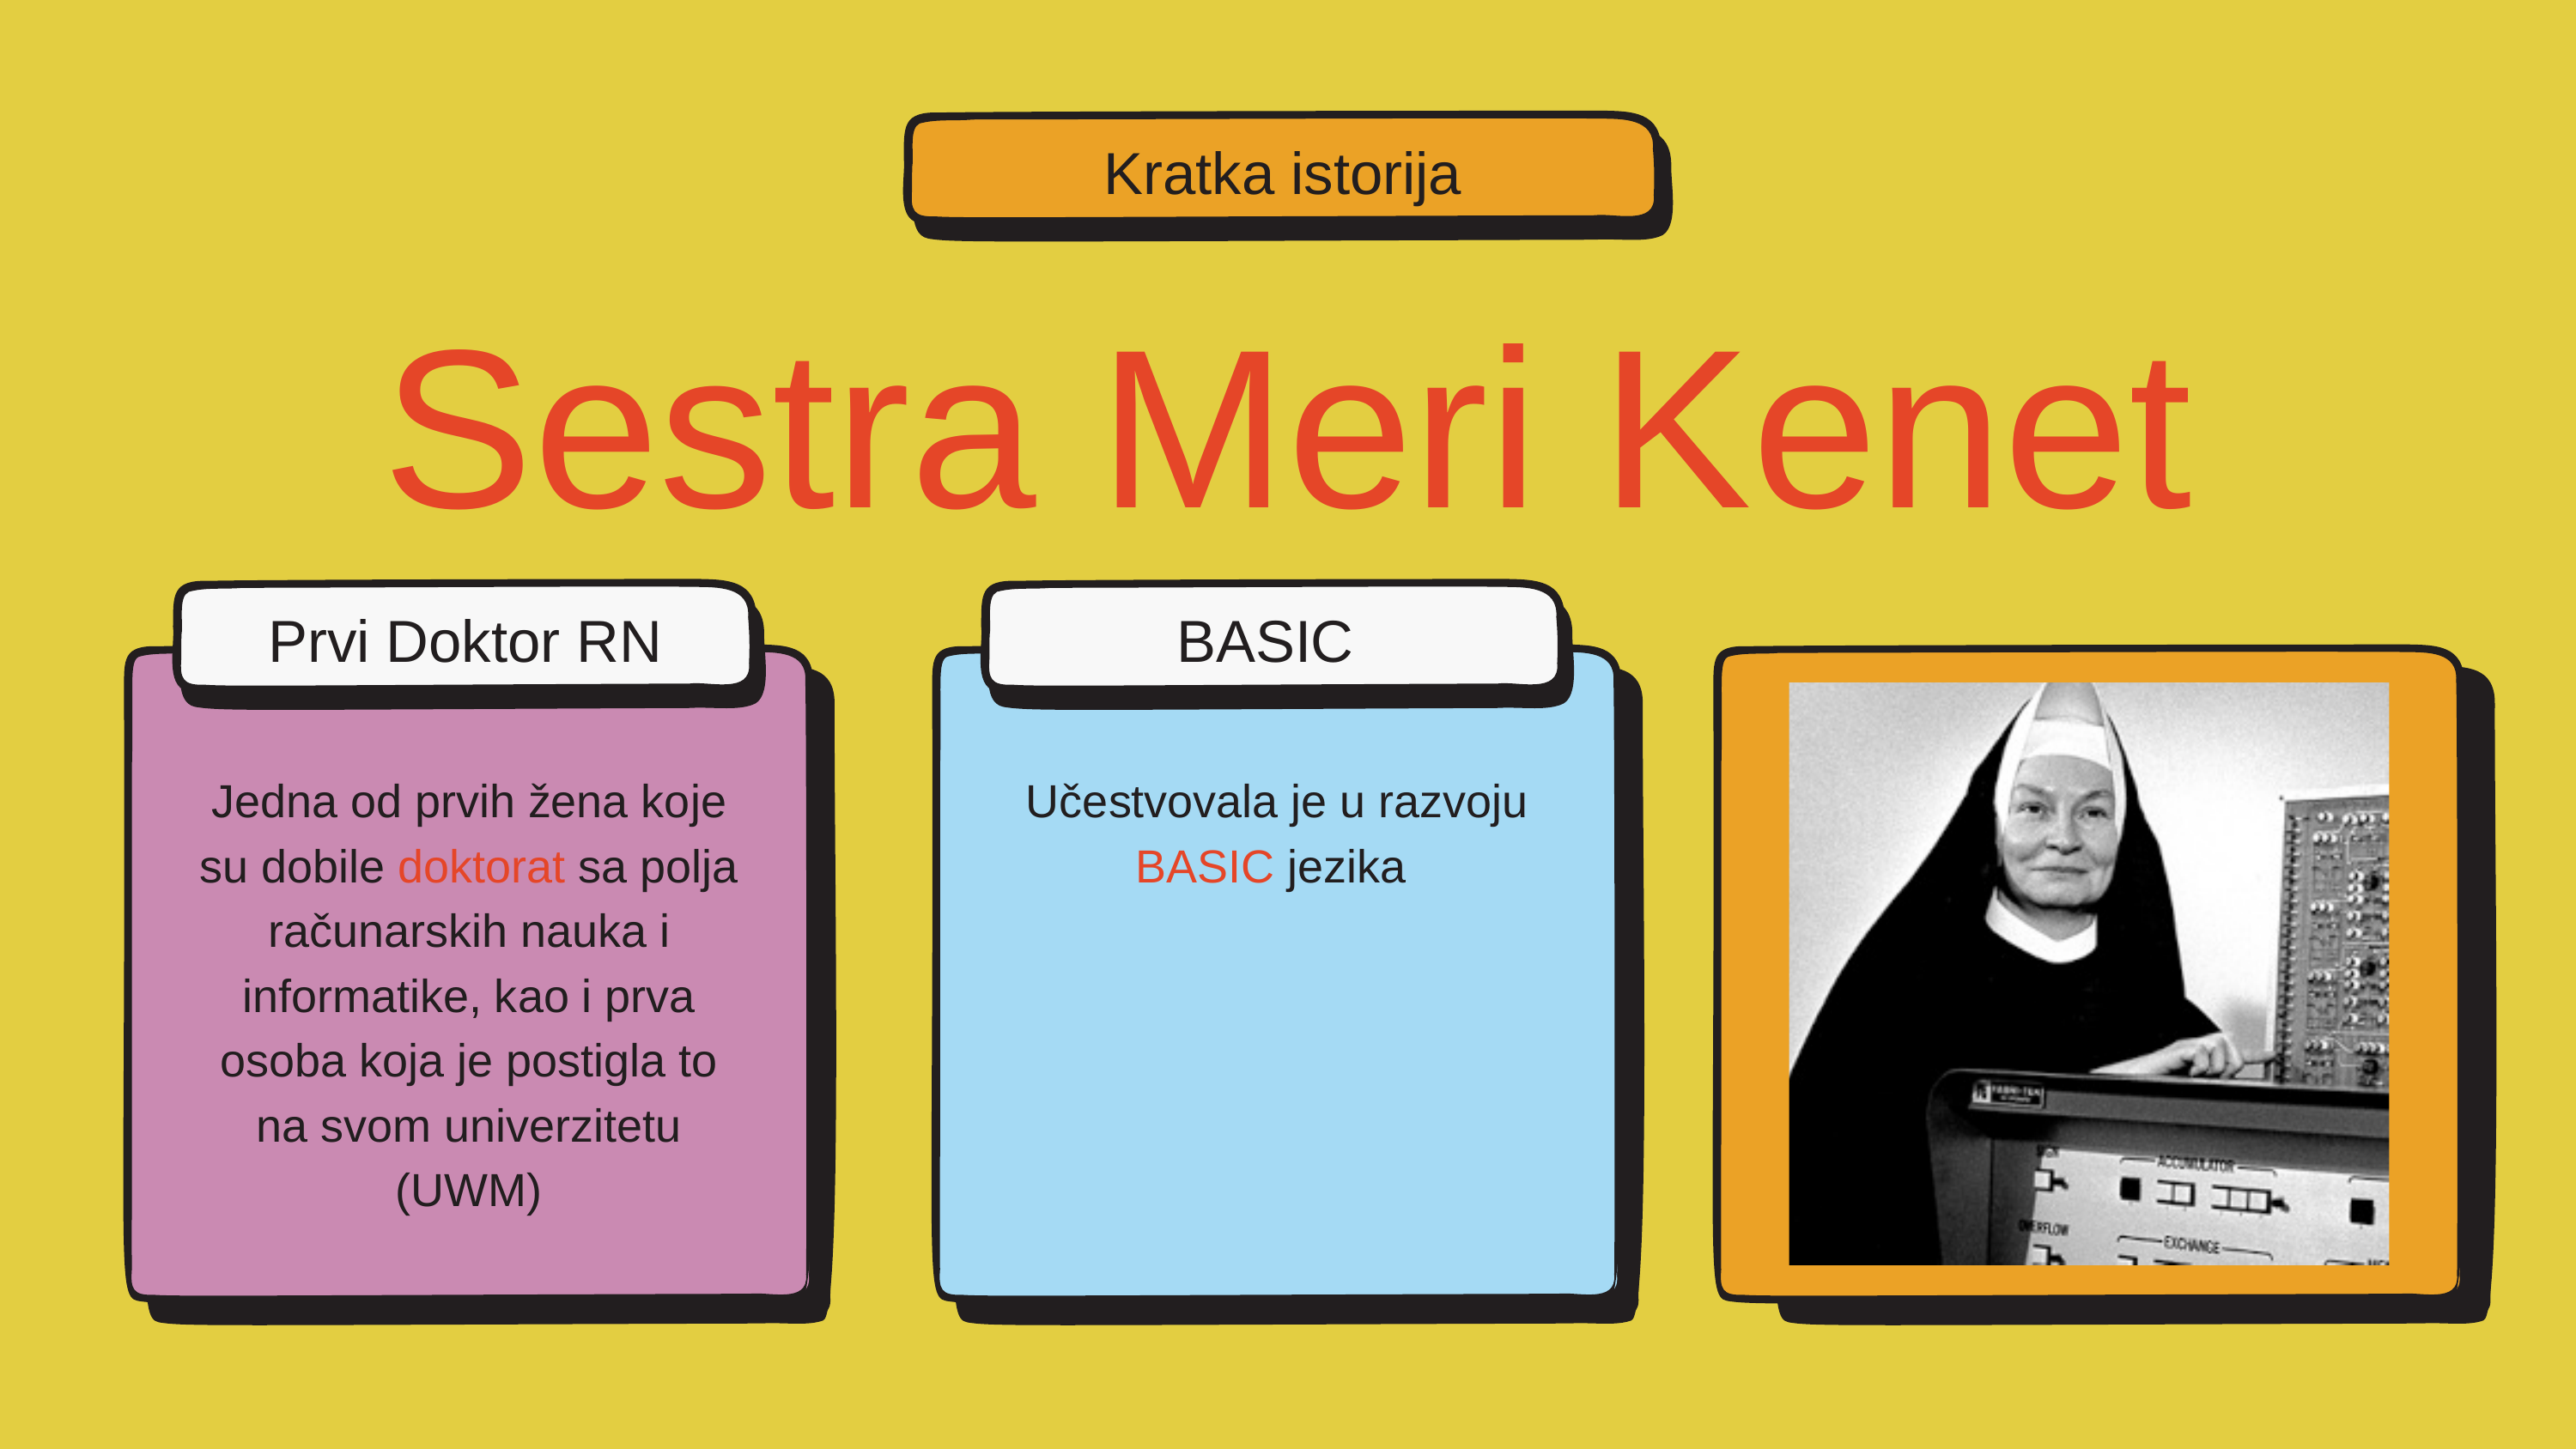

Kratka istorija

Sestra Meri Kenet

Prvi Doktor RN

Jedna od prvih žena koje su dobile doktorat sa polja računarskih nauka i informatike, kao i prva osoba koja je postigla to na svom univerzitetu (UWM)

BASIC

Učestvovala je u razvoju BASIC jezika